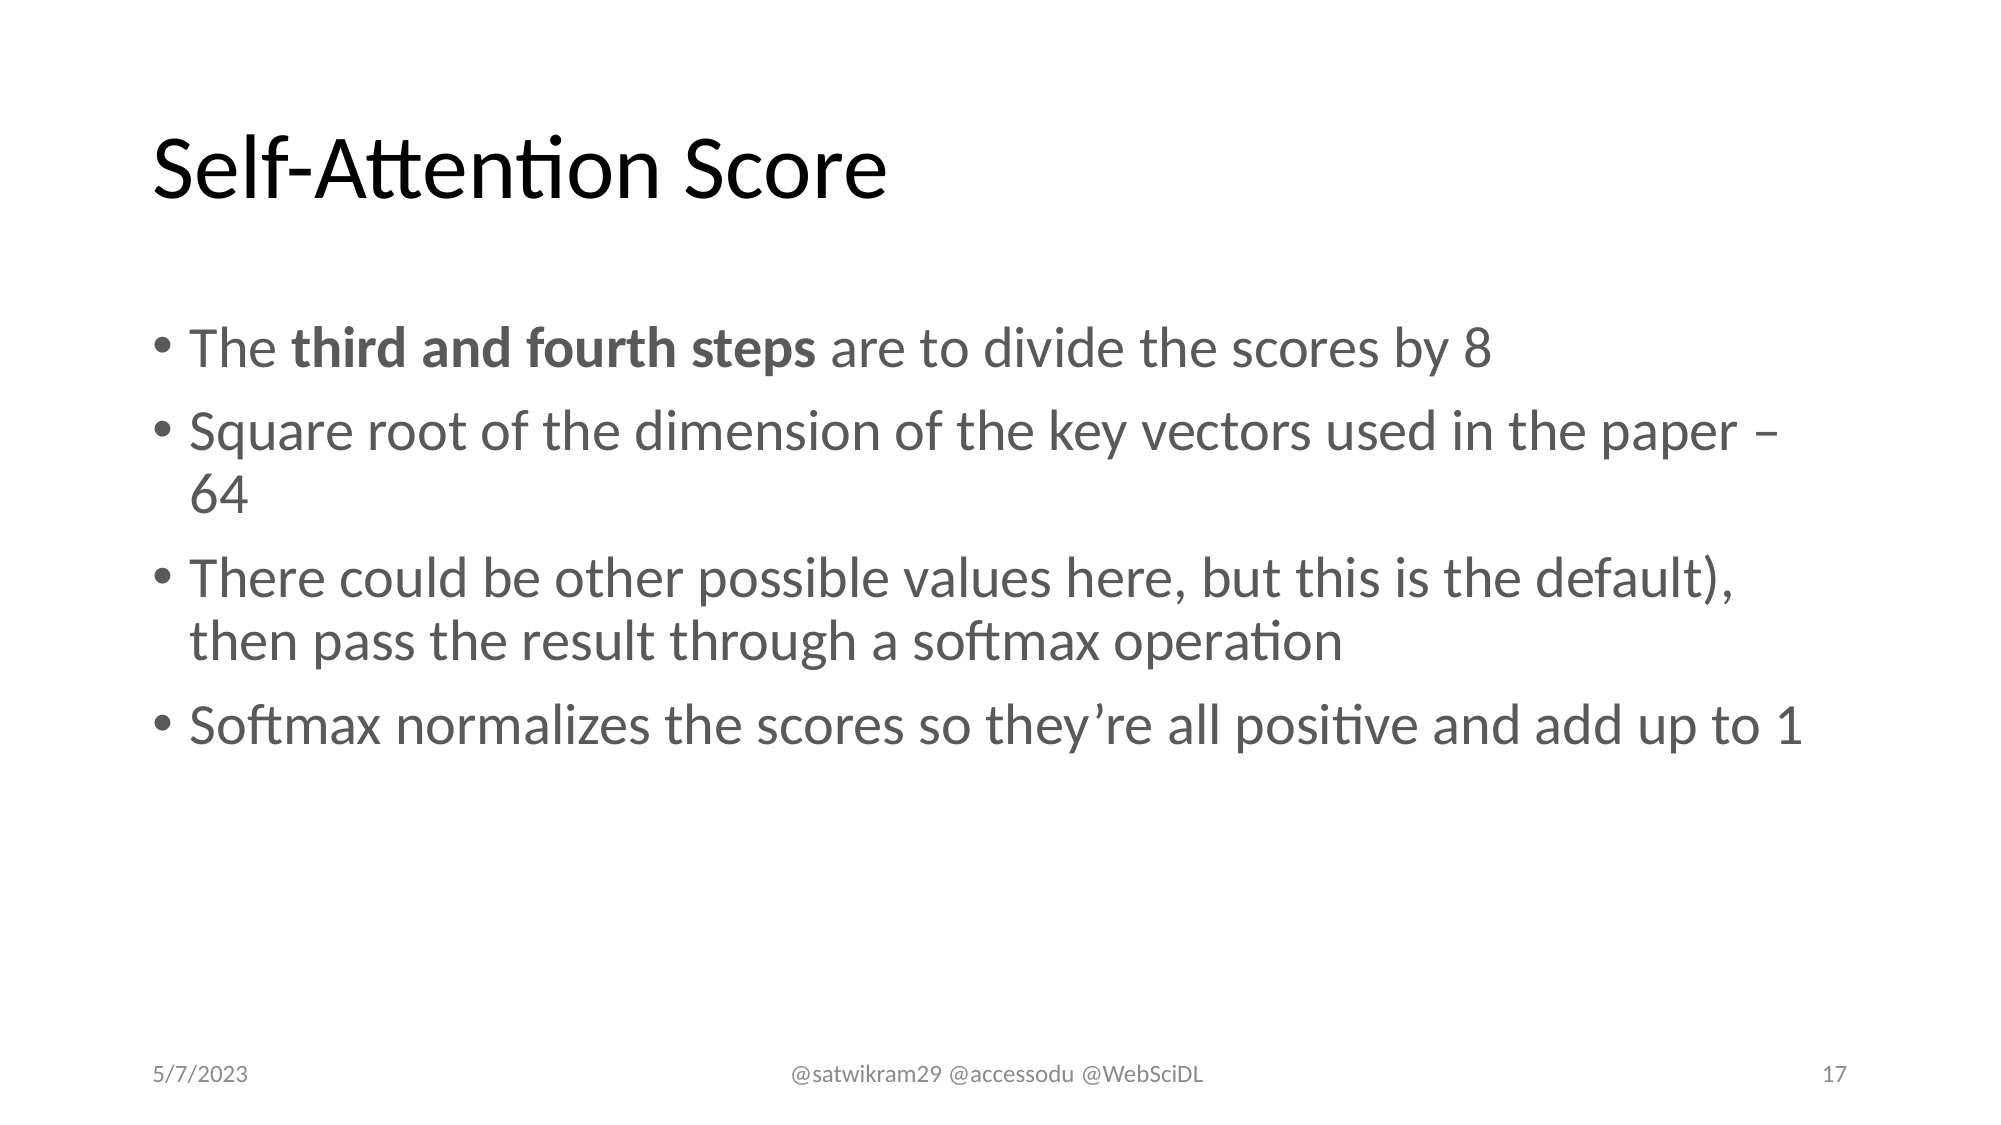

# Self-Attention Score
The third and fourth steps are to divide the scores by 8
Square root of the dimension of the key vectors used in the paper – 64
There could be other possible values here, but this is the default), then pass the result through a softmax operation
Softmax normalizes the scores so they’re all positive and add up to 1
5/7/2023
@satwikram29 @accessodu @WebSciDL
17